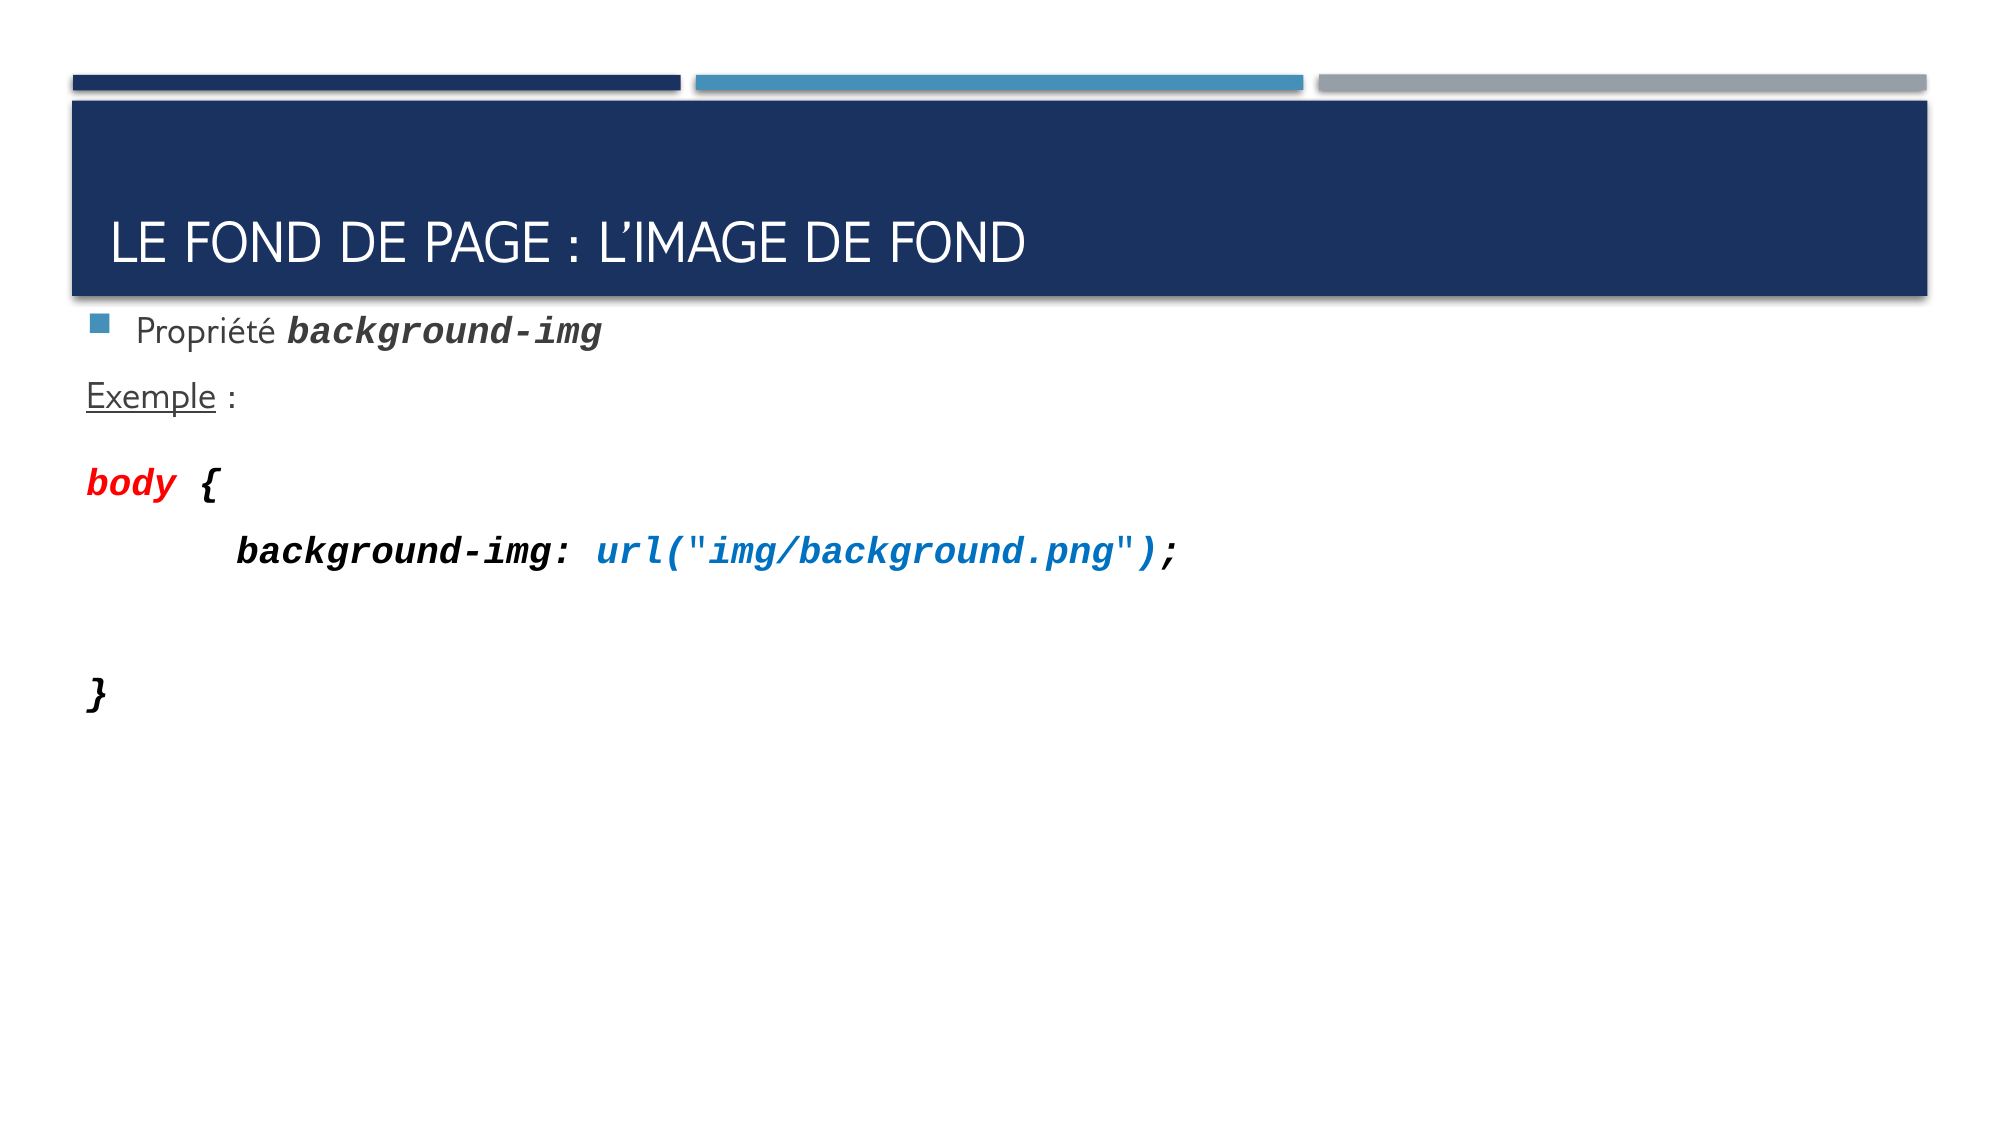

Propriété background-img
Exemple :
body {
	background-img: url("img/background.png");
}

# Le fond de page : l’image de fond